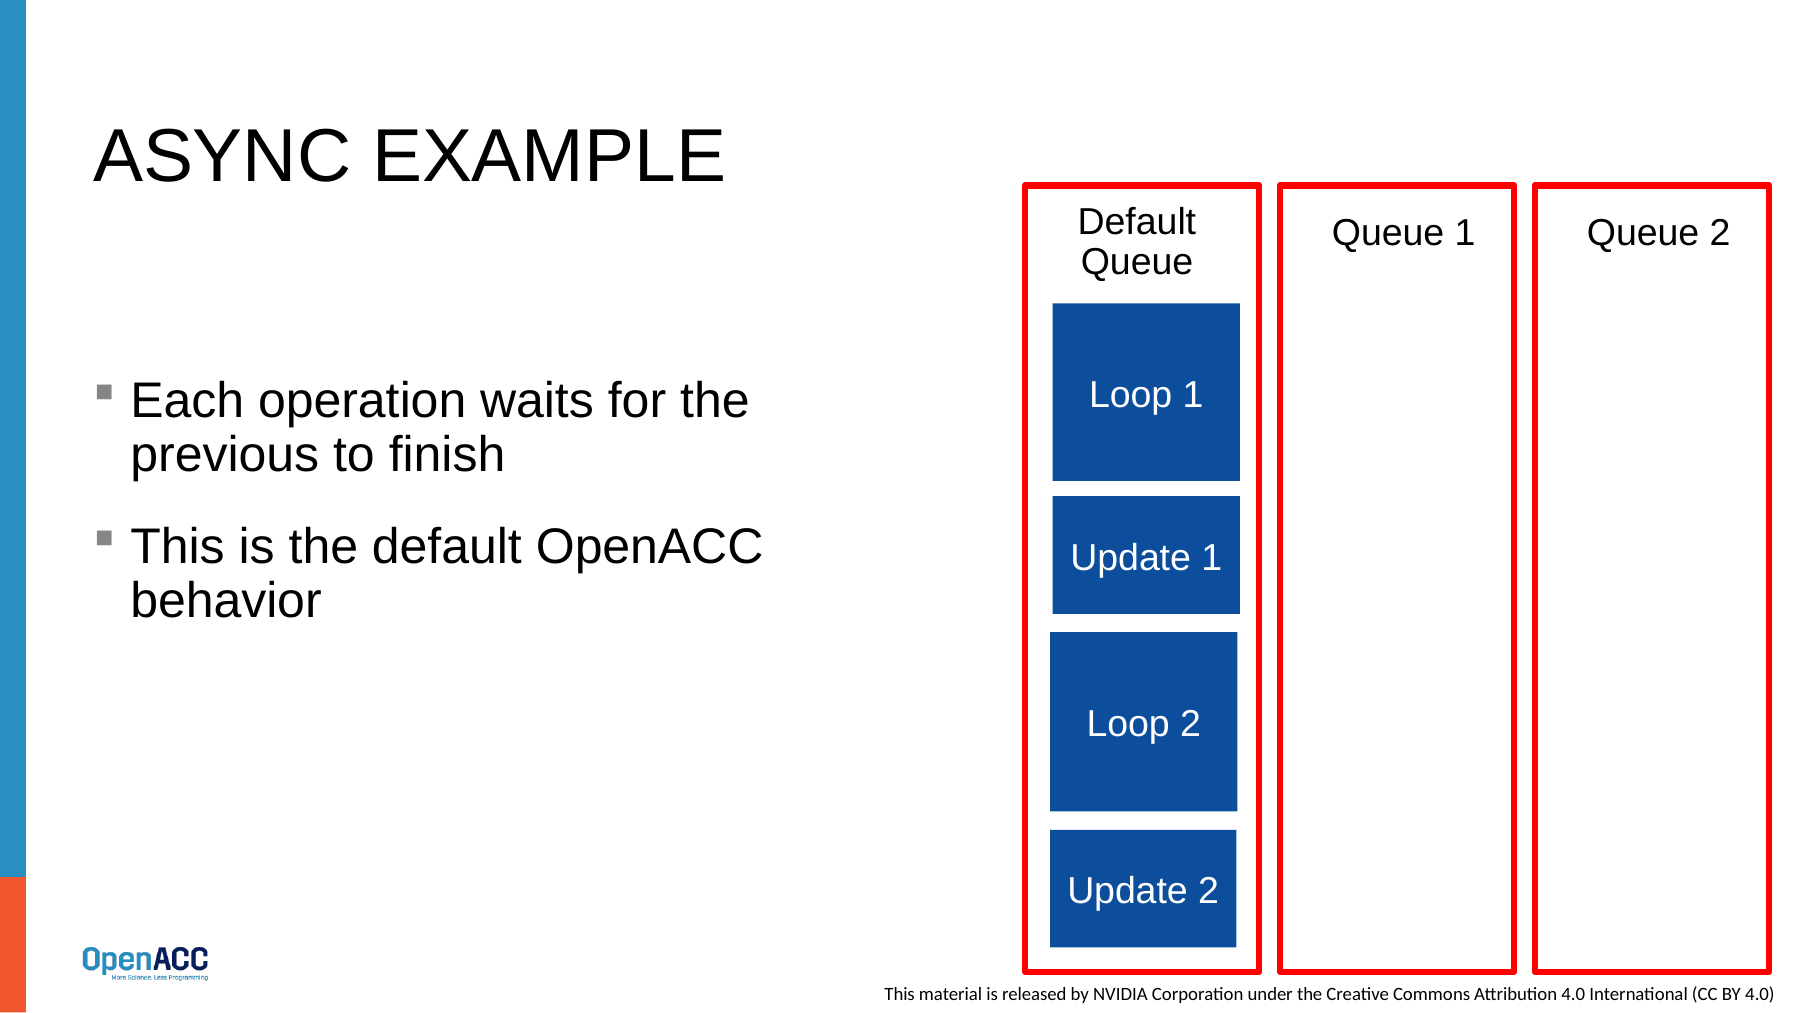

# Async example

Default
Queue
Queue 1
Queue 2
Loop 1
Each operation waits for the previous to finish
This is the default OpenACC behavior

Update 1
Loop 2
Update 2